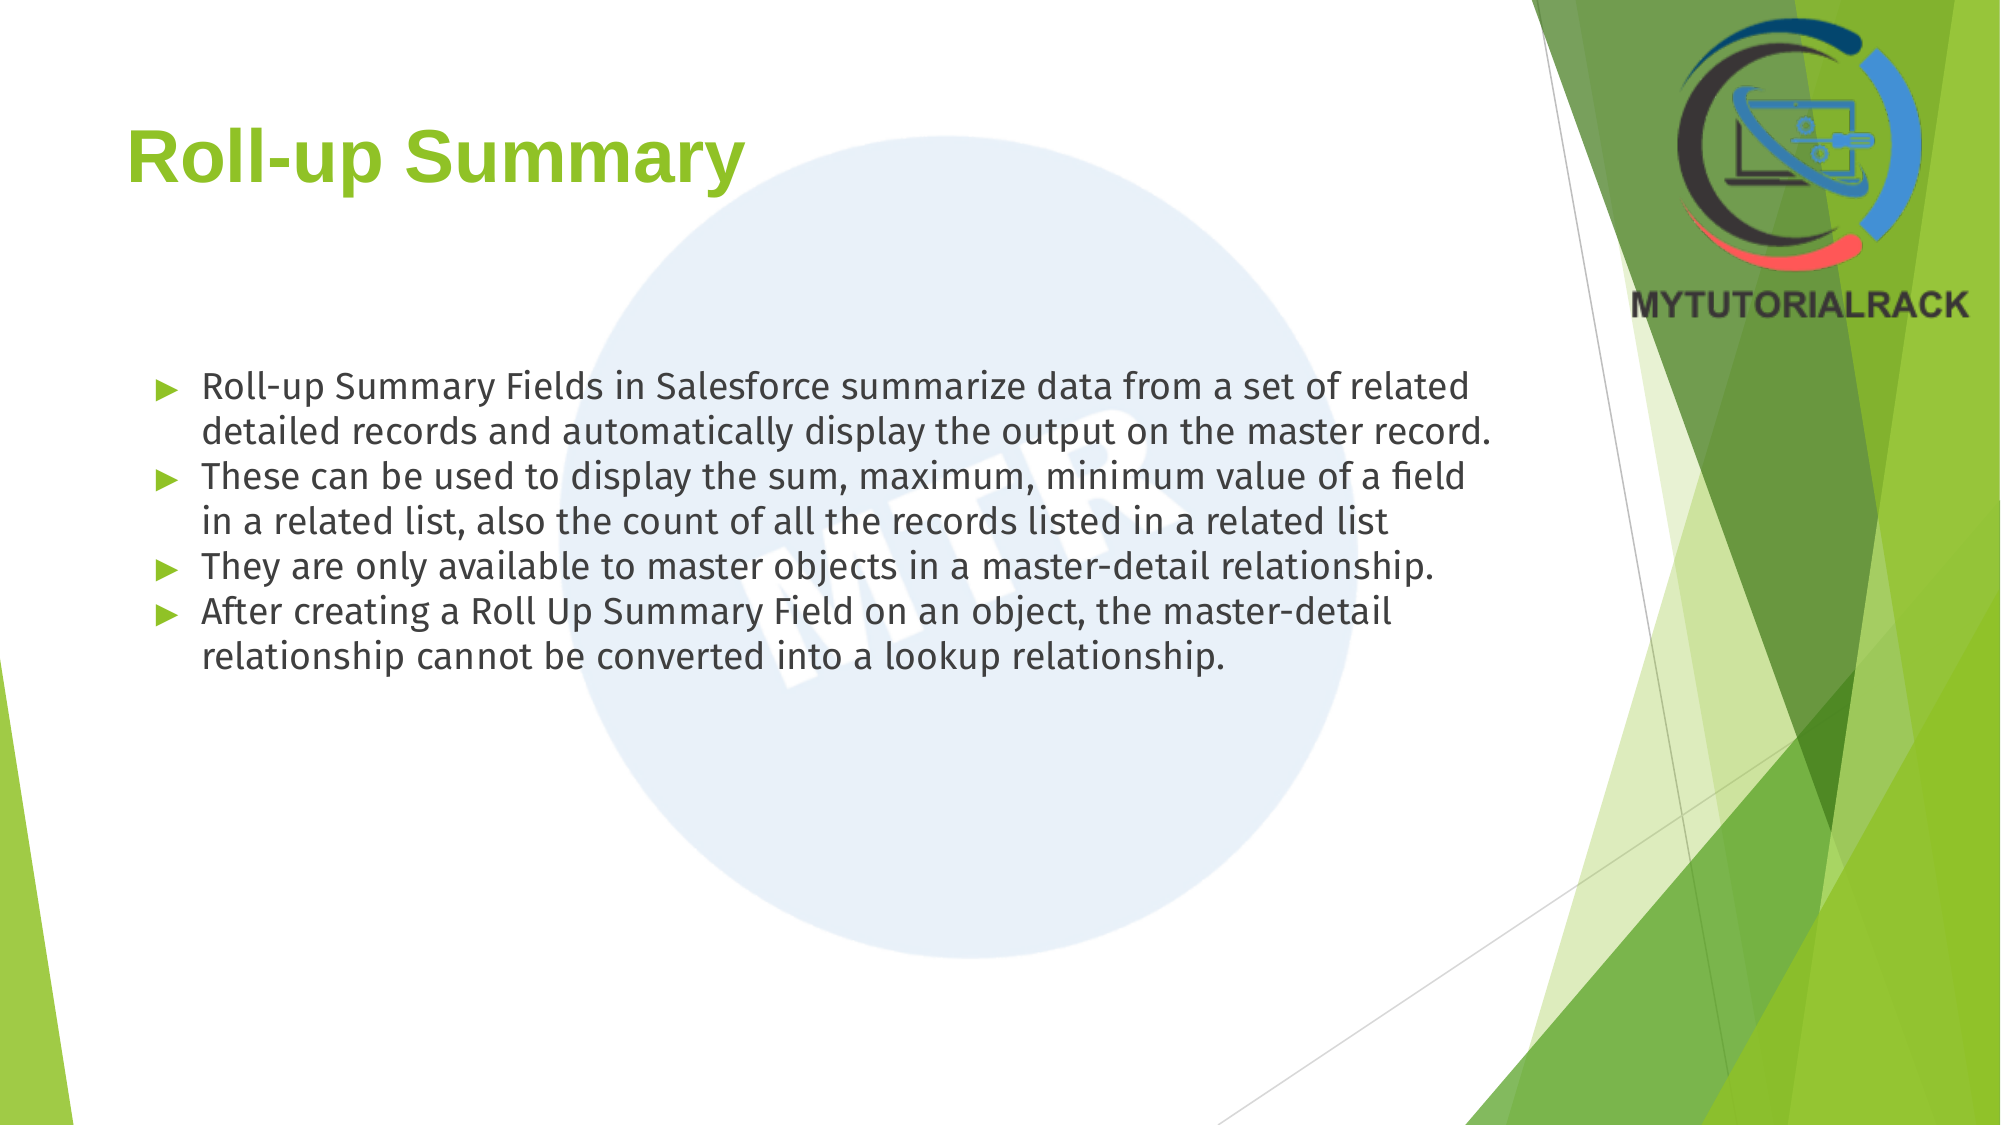

# Roll-up Summary
Roll-up Summary Fields in Salesforce summarize data from a set of related detailed records and automatically display the output on the master record.
These can be used to display the sum, maximum, minimum value of a field in a related list, also the count of all the records listed in a related list
They are only available to master objects in a master-detail relationship.
After creating a Roll Up Summary Field on an object, the master-detail relationship cannot be converted into a lookup relationship.